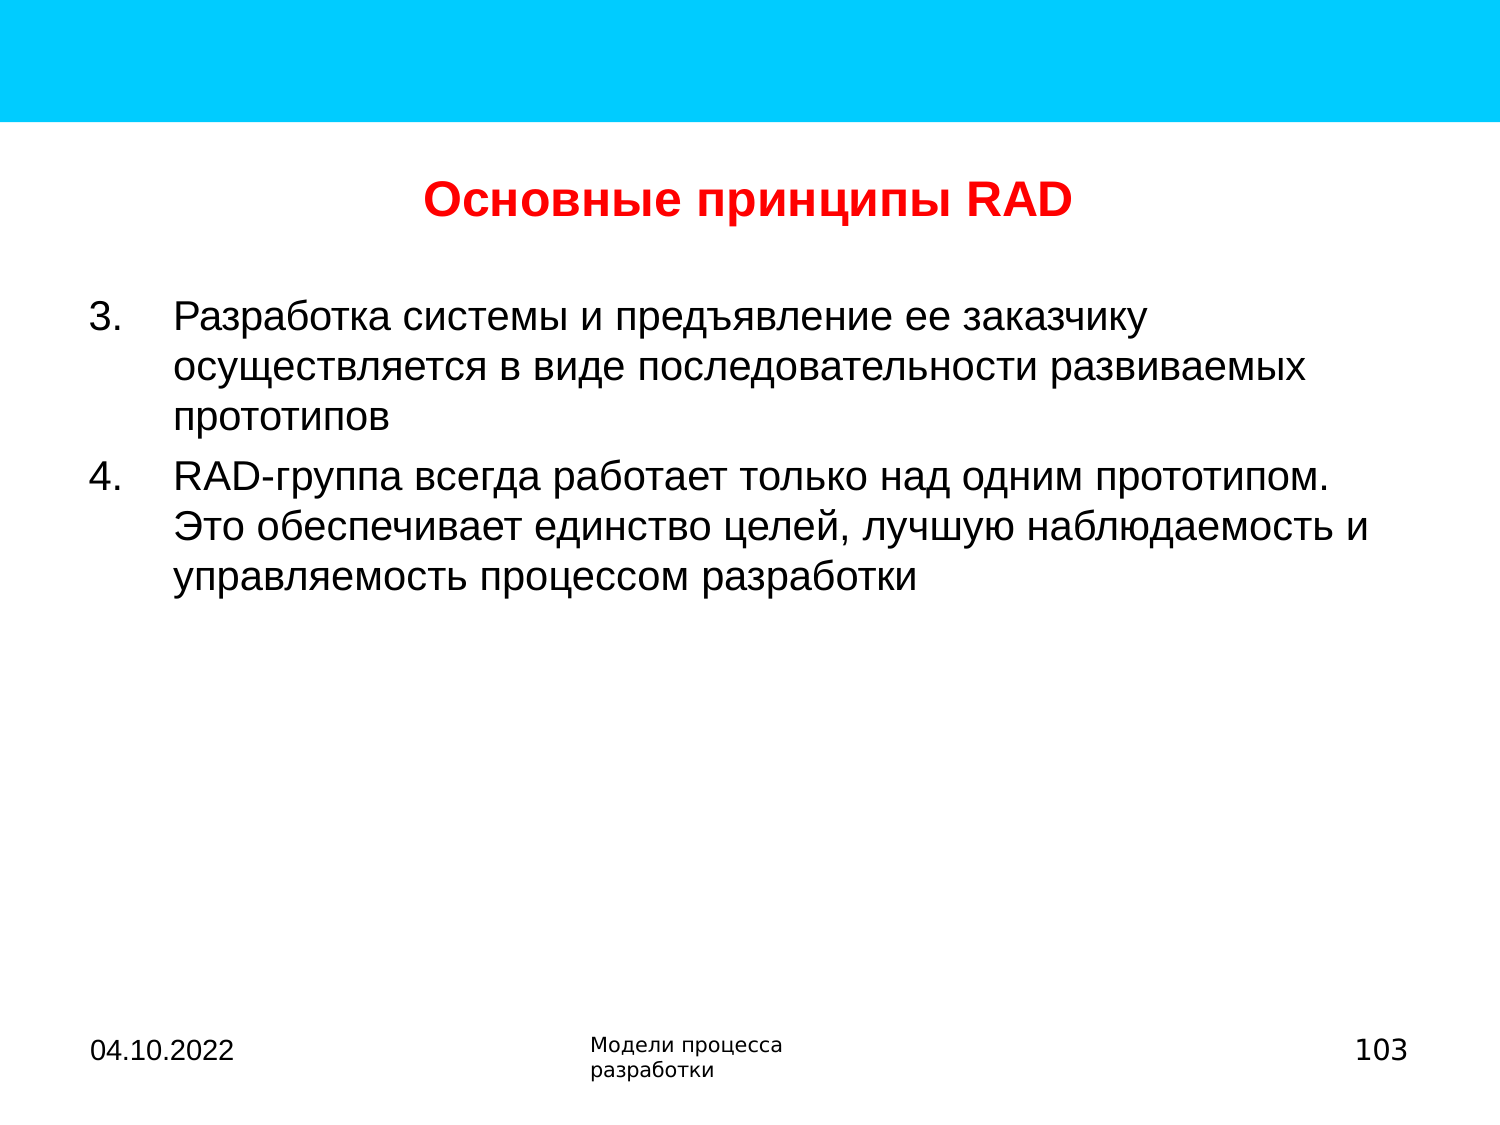

# Основные принципы RAD
Разработка системы и предъявление ее заказчику осуществляется в виде последовательности развиваемых прототипов
RAD-группа всегда работает только над одним прототипом. Это обеспечивает единство целей, лучшую наблюдаемость и управляемость процессом разработки
103
Модели процесса разработки
04.10.2022